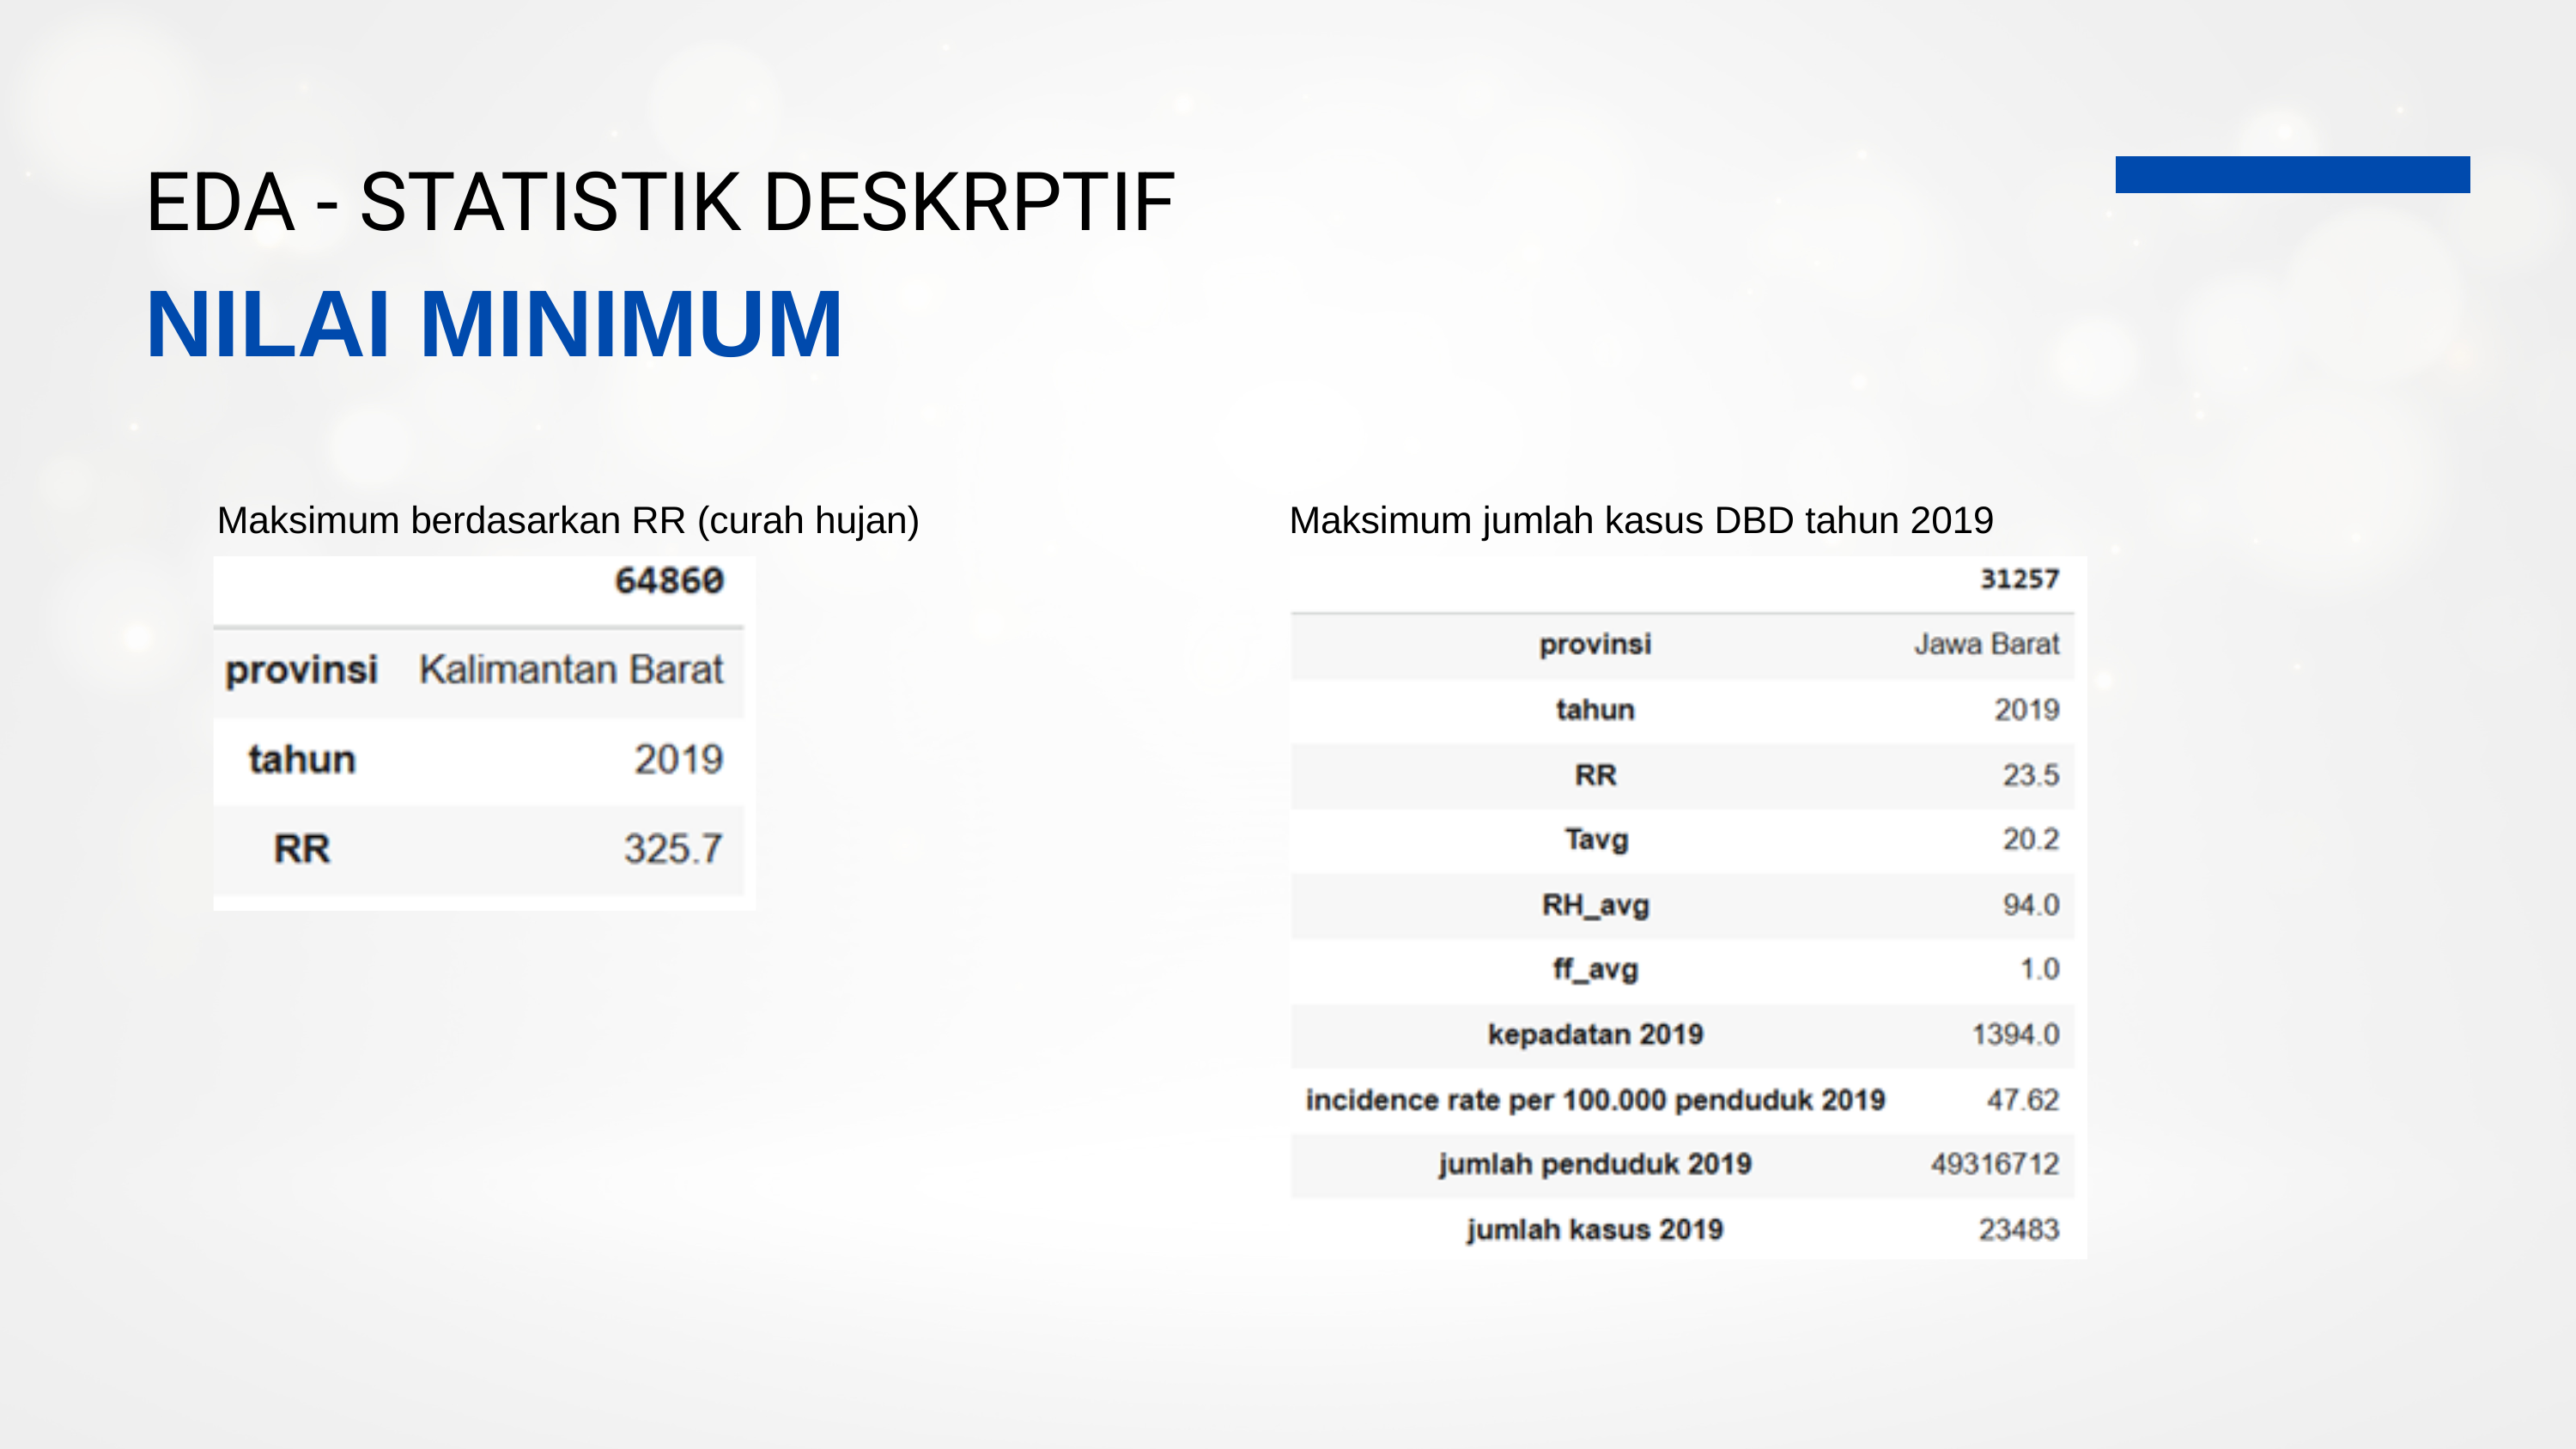

EDA - STATISTIK DESKRPTIF

NILAI MINIMUM
Maksimum berdasarkan RR (curah hujan)
Maksimum jumlah kasus DBD tahun 2019